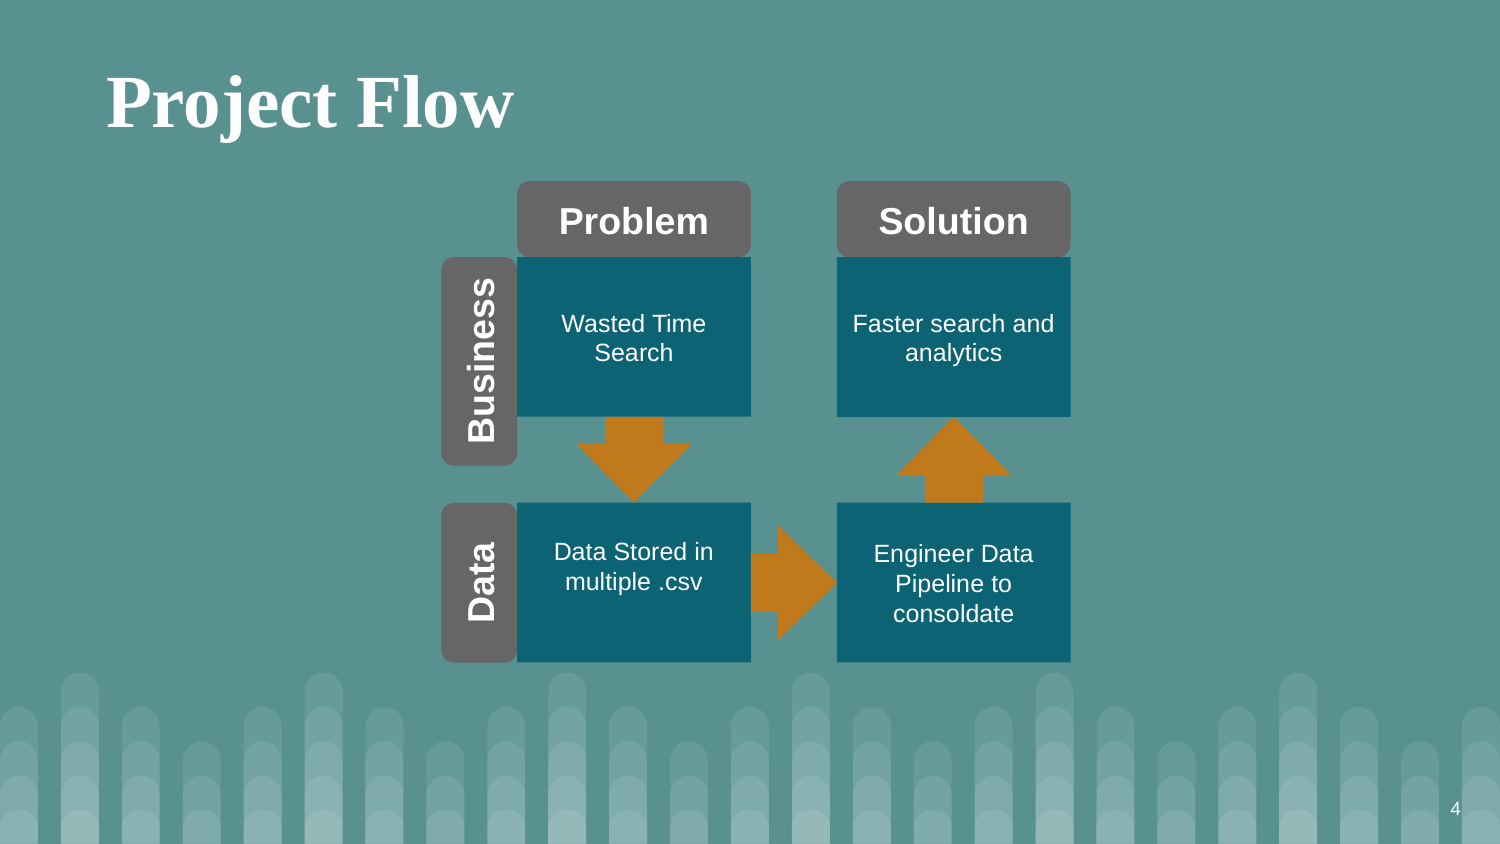

Project Flow
Problem
Solution
Faster search and analytics
Wasted Time
Search
Business

Engineer Data Pipeline to consoldate
Data Stored in multiple .csv

Data
4